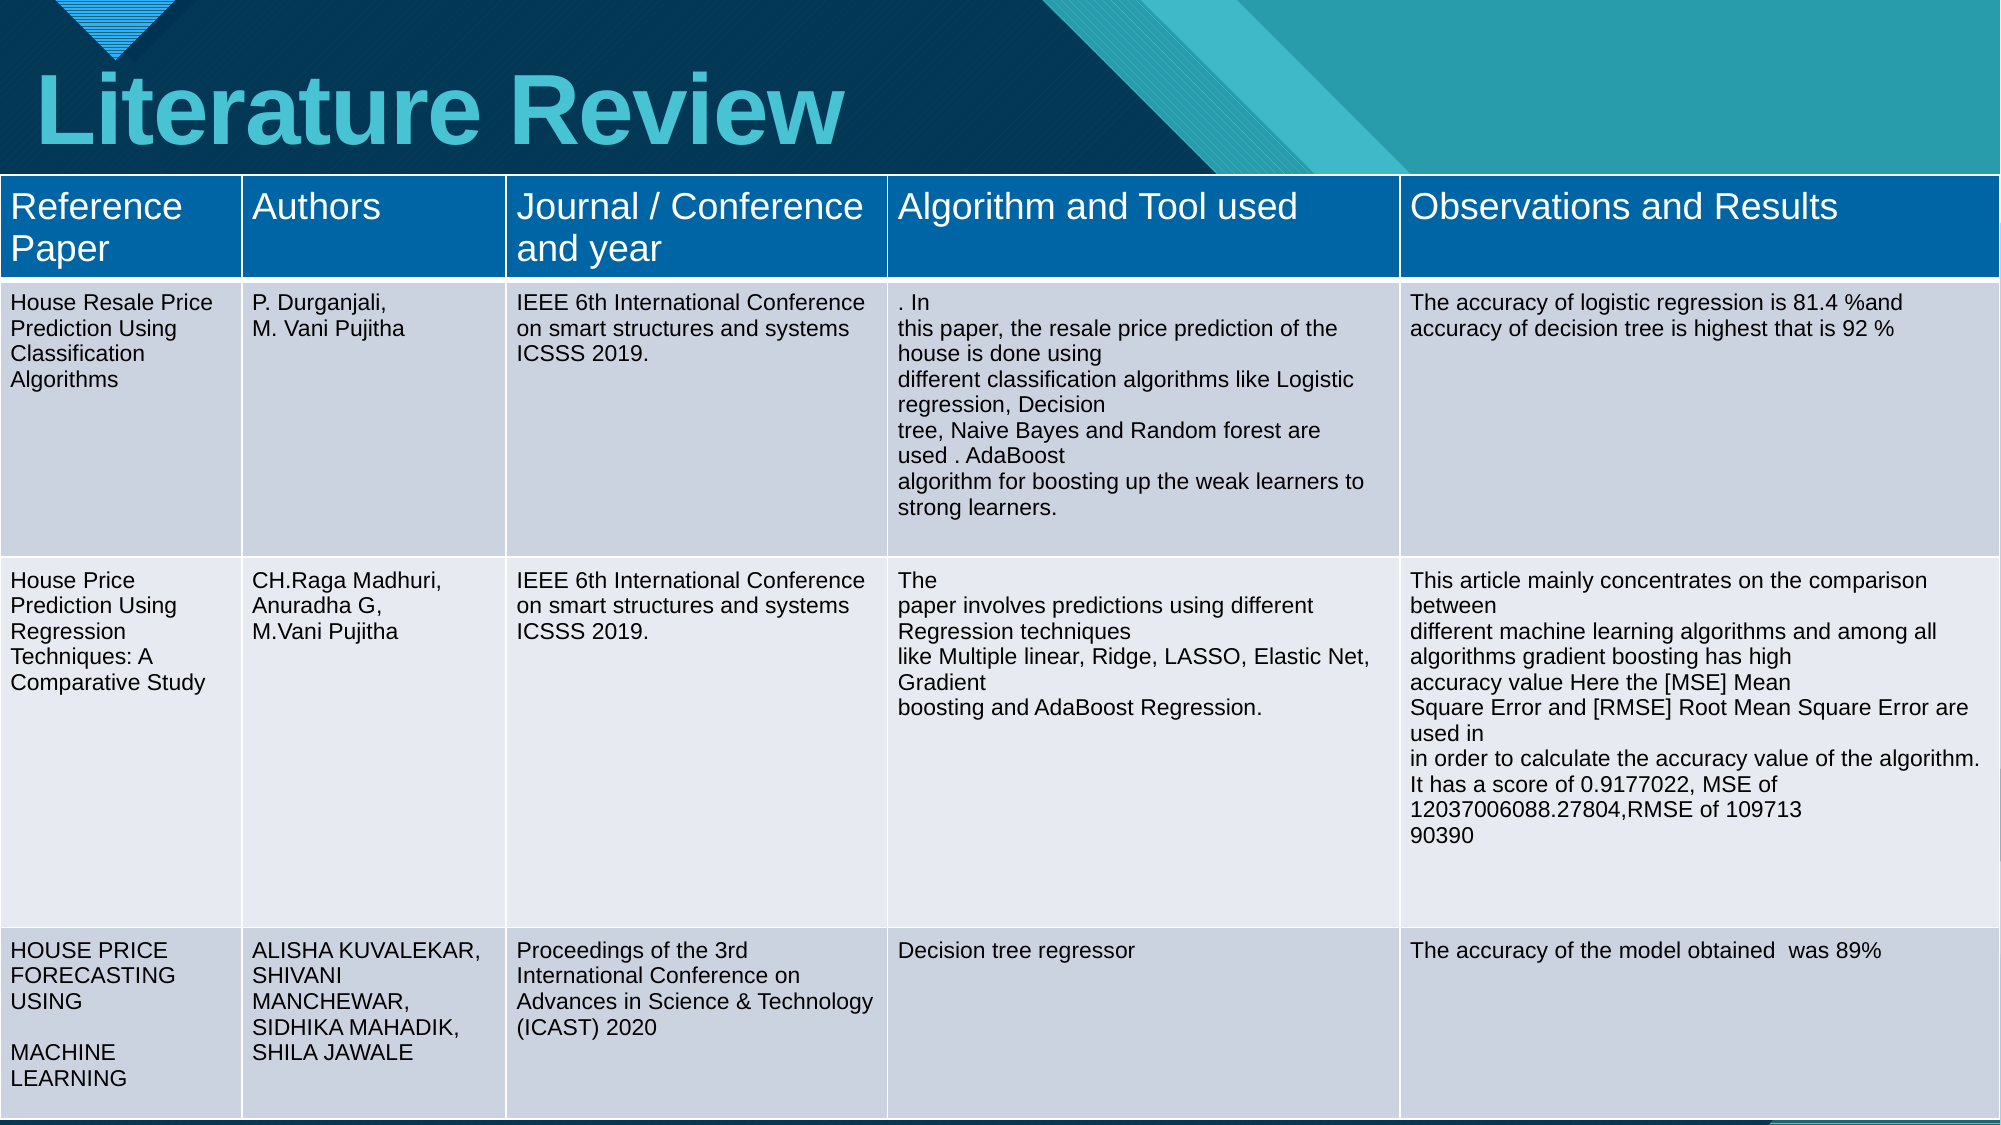

# Literature Review
| Reference Paper | Authors | Journal / Conference and year | Algorithm and Tool used | Observations and Results |
| --- | --- | --- | --- | --- |
| House Resale Price Prediction Using Classification Algorithms | P. Durganjali,  M. Vani Pujitha | IEEE 6th International Conference on smart structures and systems ICSSS 2019. | . In this paper, the resale price prediction of the house is done using different classification algorithms like Logistic regression, Decision tree, Naive Bayes and Random forest are used . AdaBoost algorithm for boosting up the weak learners to strong learners. | The accuracy of logistic regression is 81.4 %and accuracy of decision tree is highest that is 92 % |
| House Price Prediction Using Regression Techniques: A Comparative Study | CH.Raga Madhuri,  Anuradha G,  M.Vani Pujitha | IEEE 6th International Conference on smart structures and systems ICSSS 2019. | The paper involves predictions using different Regression techniques like Multiple linear, Ridge, LASSO, Elastic Net, Gradient boosting and AdaBoost Regression. | This article mainly concentrates on the comparison between different machine learning algorithms and among all algorithms gradient boosting has high accuracy value Here the [MSE] Mean Square Error and [RMSE] Root Mean Square Error are used in in order to calculate the accuracy value of the algorithm. It has a score of 0.9177022, MSE of 12037006088.27804,RMSE of 109713 90390 |
| HOUSE PRICE FORECASTING USING MACHINE LEARNING | ALISHA KUVALEKAR, SHIVANI MANCHEWAR, SIDHIKA MAHADIK, SHILA JAWALE | Proceedings of the 3rd International Conference on Advances in Science & Technology (ICAST) 2020 | Decision tree regressor | The accuracy of the model obtained  was 89% |